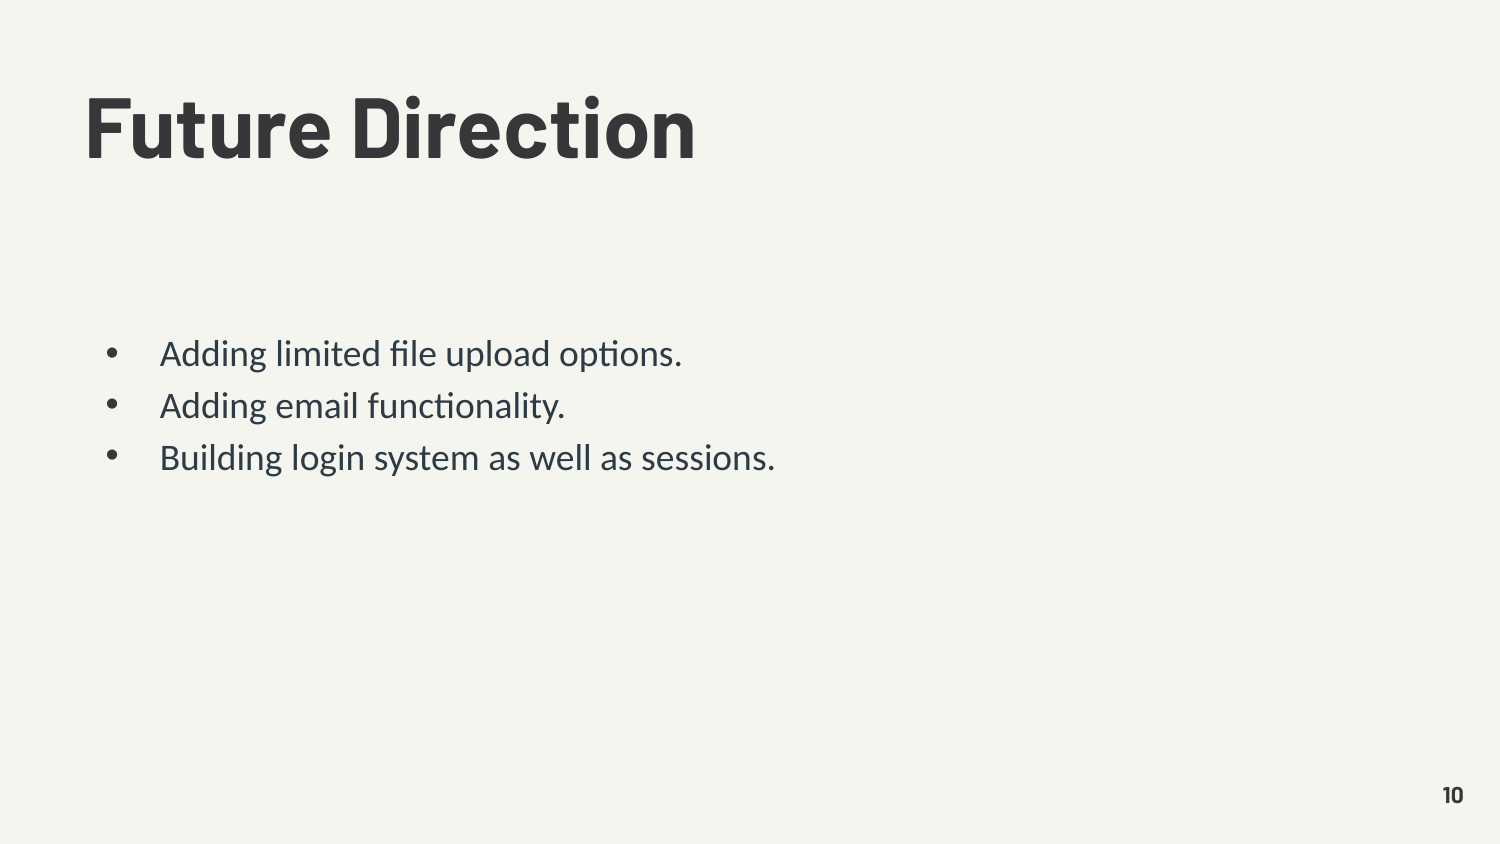

# Future Direction
Adding limited file upload options.
Adding email functionality.
Building login system as well as sessions.

10